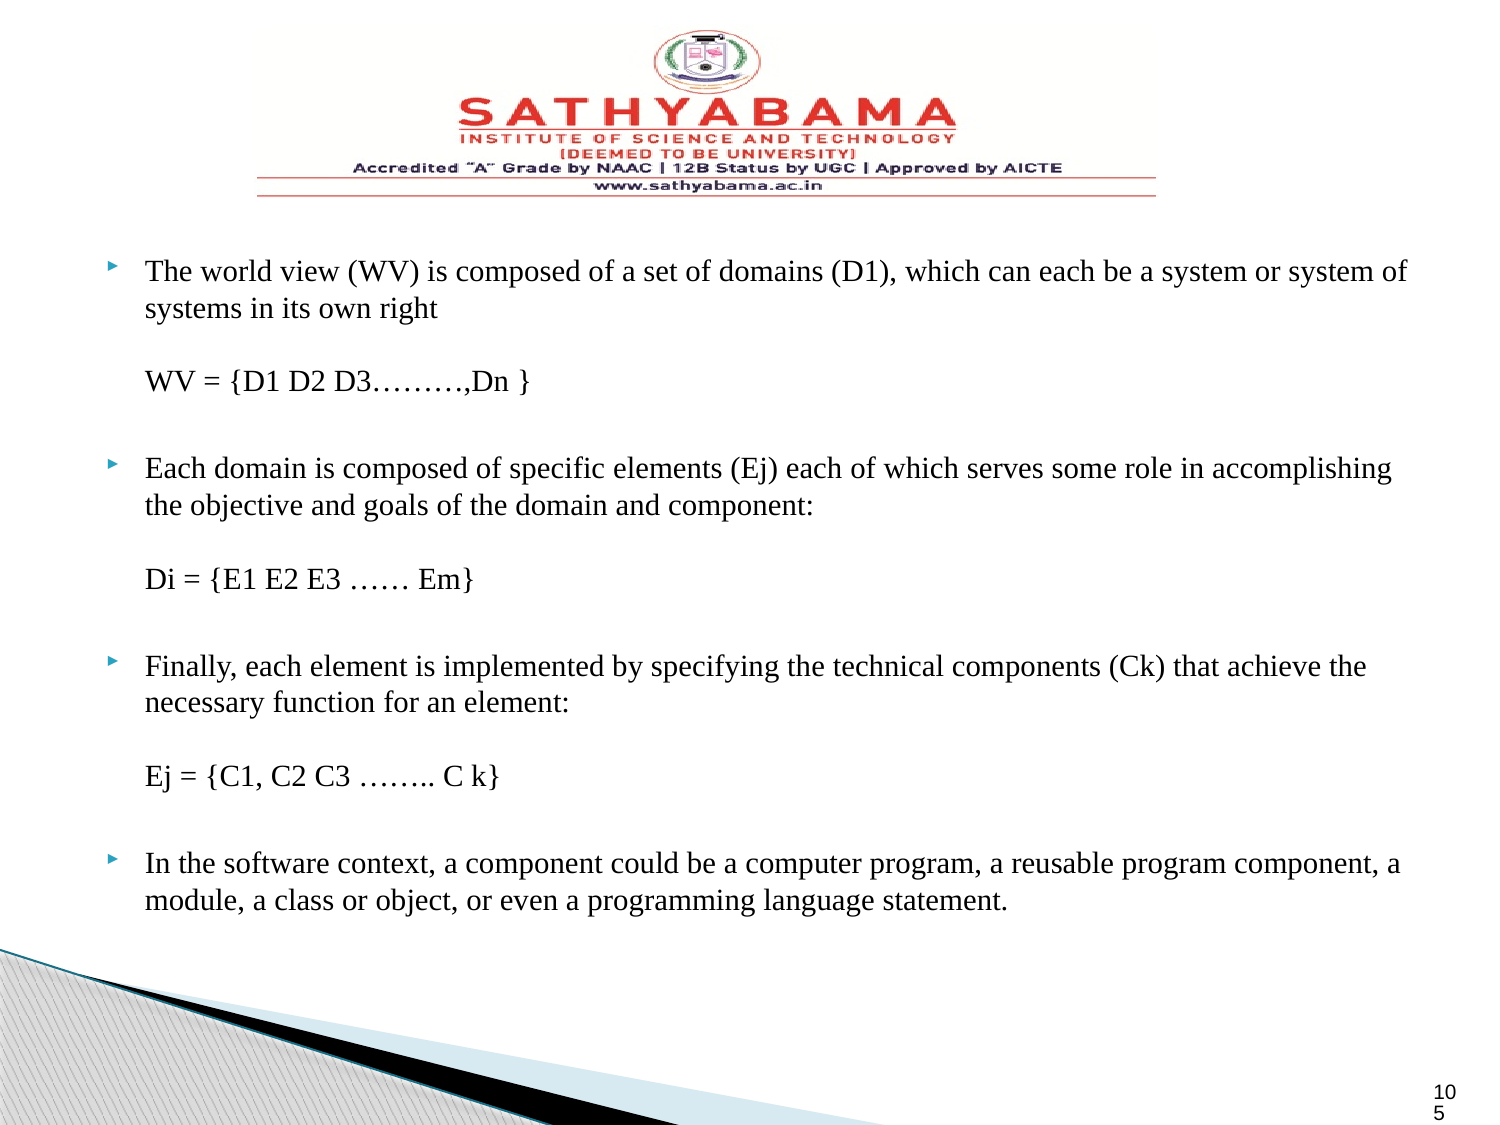

The world view (WV) is composed of a set of domains (D1), which can each be a system or system of systems in its own right
WV = {D1 D2 D3………,Dn }

Each domain is composed of specific elements (Ej) each of which serves some role in accomplishing the objective and goals of the domain and component:
Di = {E1 E2 E3 …… Em}

Finally, each element is implemented by specifying the technical components (Ck) that achieve the necessary function for an element:
Ej = {C1, C2 C3 …….. C k}

In the software context, a component could be a computer program, a reusable program component, a module, a class or object, or even a programming language statement.

105